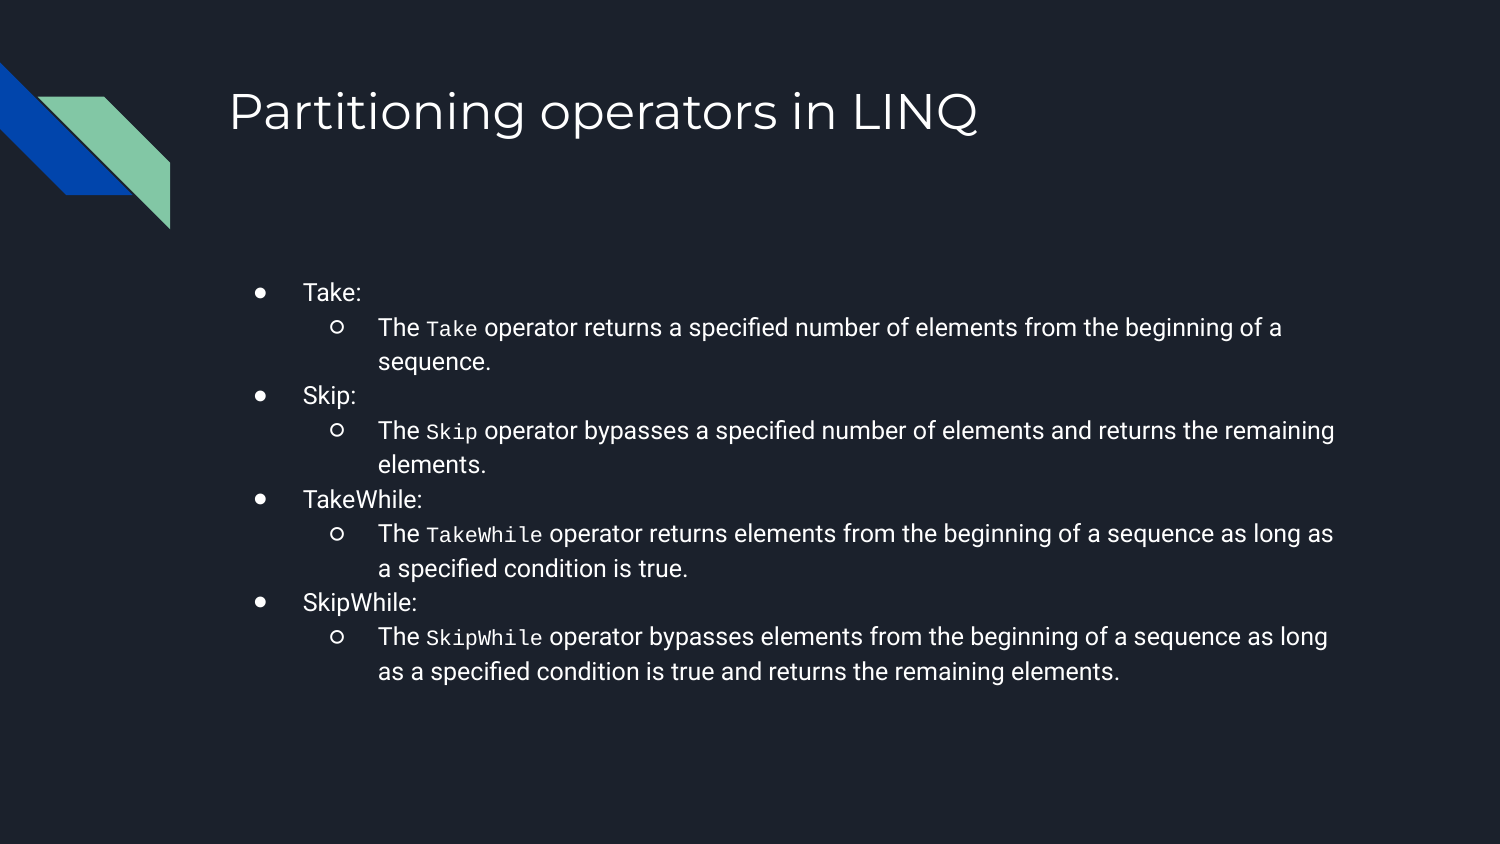

# Partitioning operators in LINQ
Take:
The Take operator returns a specified number of elements from the beginning of a sequence.
Skip:
The Skip operator bypasses a specified number of elements and returns the remaining elements.
TakeWhile:
The TakeWhile operator returns elements from the beginning of a sequence as long as a specified condition is true.
SkipWhile:
The SkipWhile operator bypasses elements from the beginning of a sequence as long as a specified condition is true and returns the remaining elements.